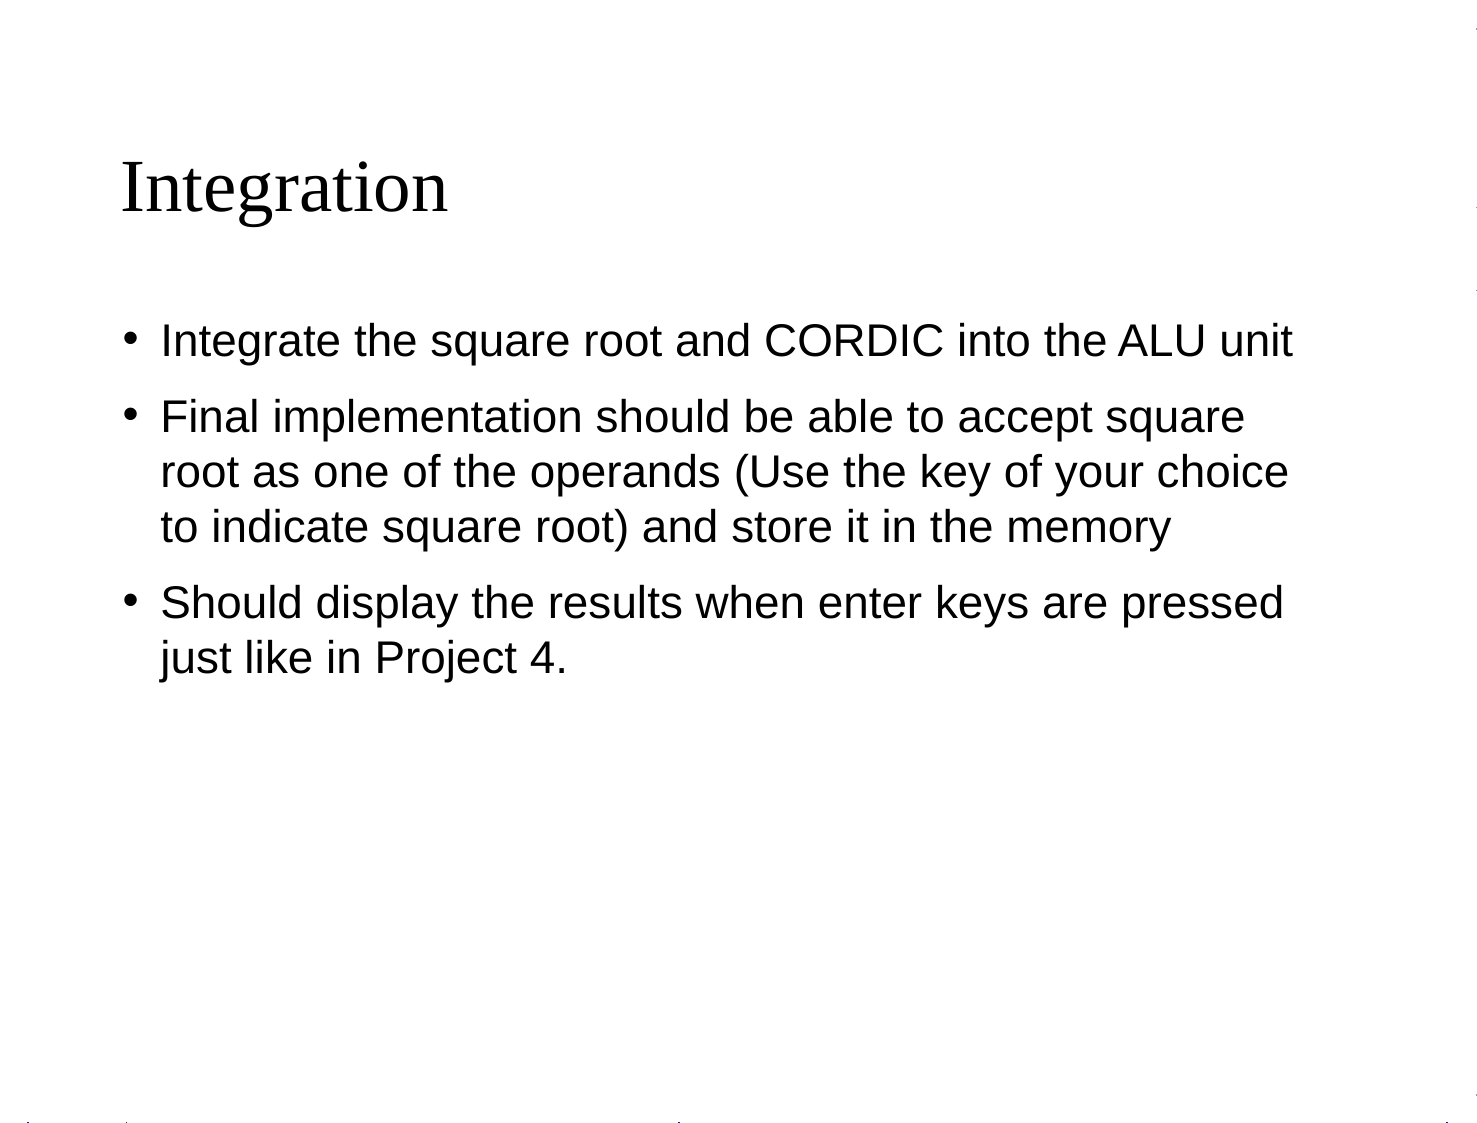

# Integration
Integrate the square root and CORDIC into the ALU unit
Final implementation should be able to accept square root as one of the operands (Use the key of your choice to indicate square root) and store it in the memory
Should display the results when enter keys are pressed just like in Project 4.